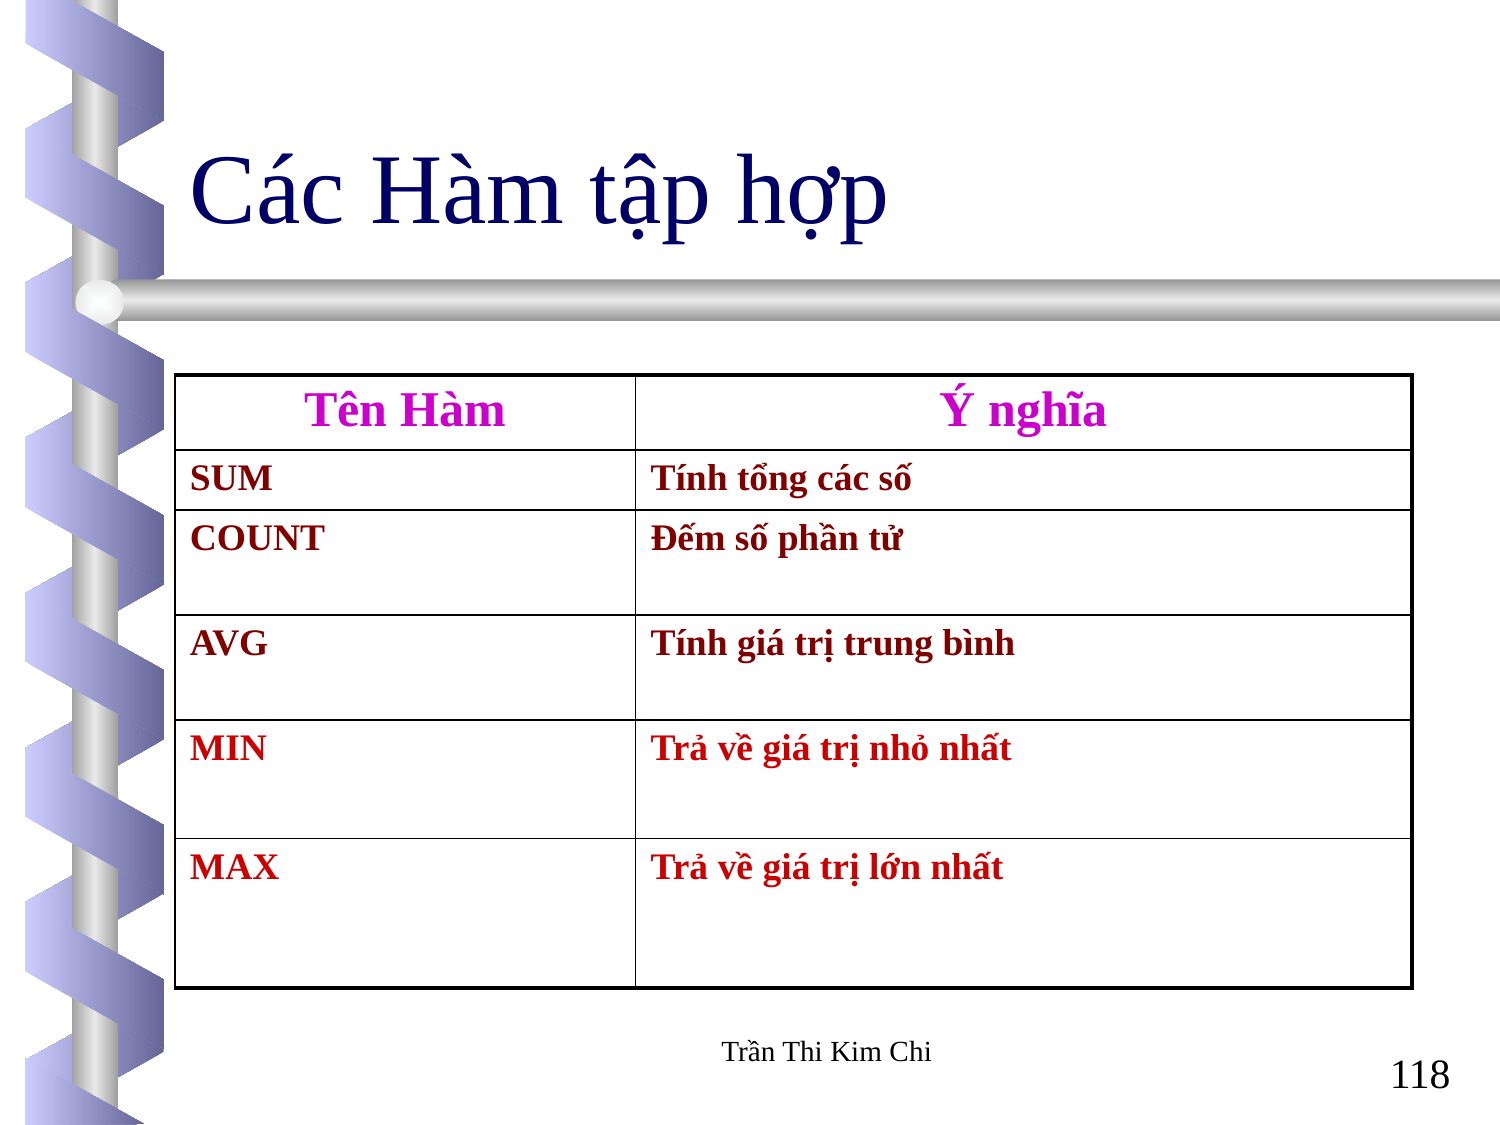

Các Hàm tập hợp
| Tên Hàm | Ý nghĩa |
| --- | --- |
| SUM | Tính tổng các số |
| COUNT | Đếm số phần tử |
| AVG | Tính giá trị trung bình |
| MIN | Trả về giá trị nhỏ nhất |
| MAX | Trả về giá trị lớn nhất |
Trần Thi Kim Chi